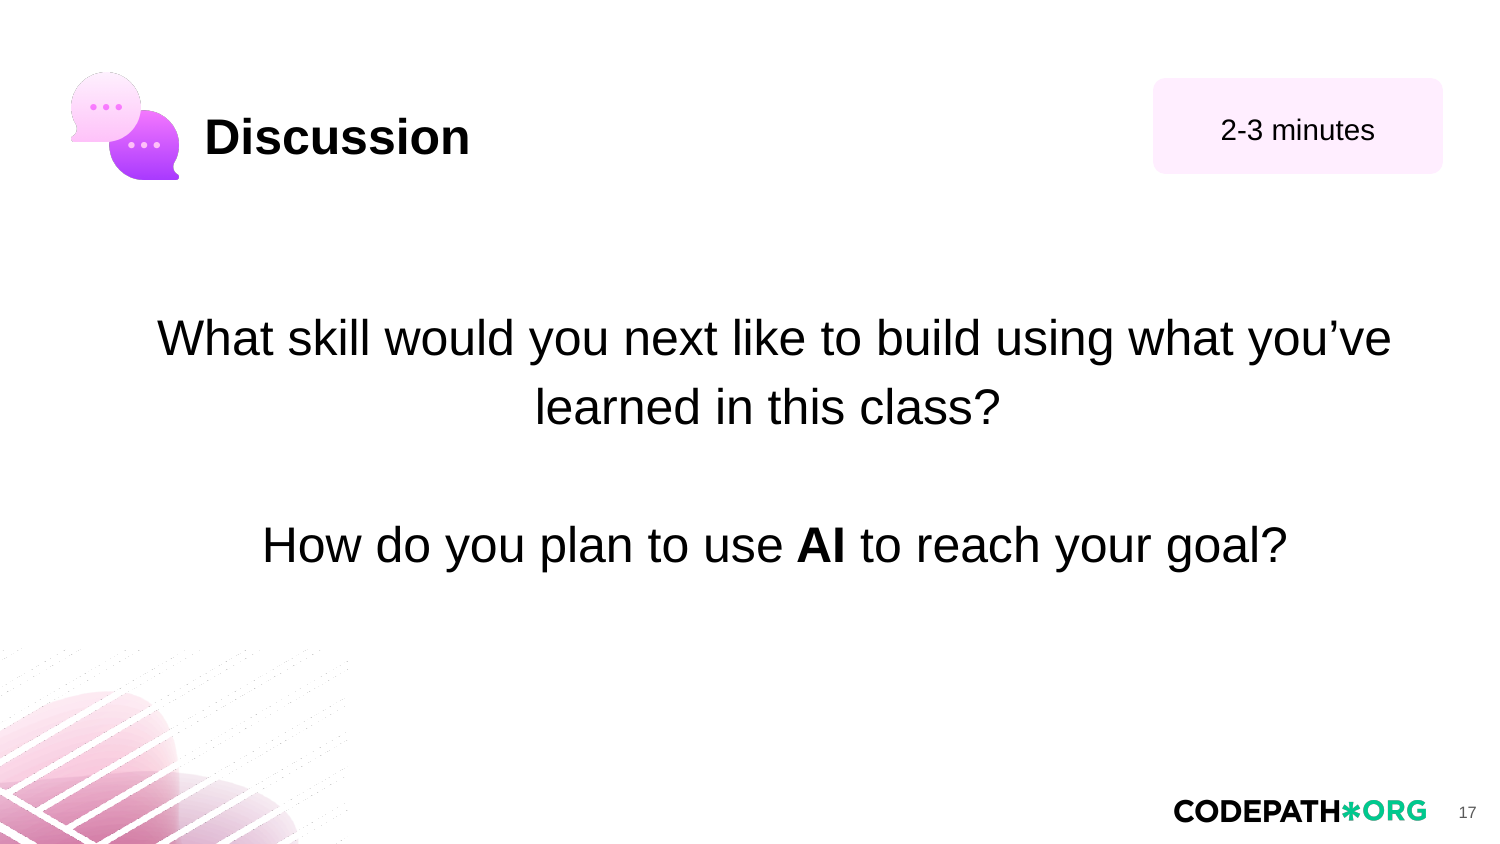

2-3 minutes
What skill would you next like to build using what you’ve learned in this class?
How do you plan to use AI to reach your goal?
17